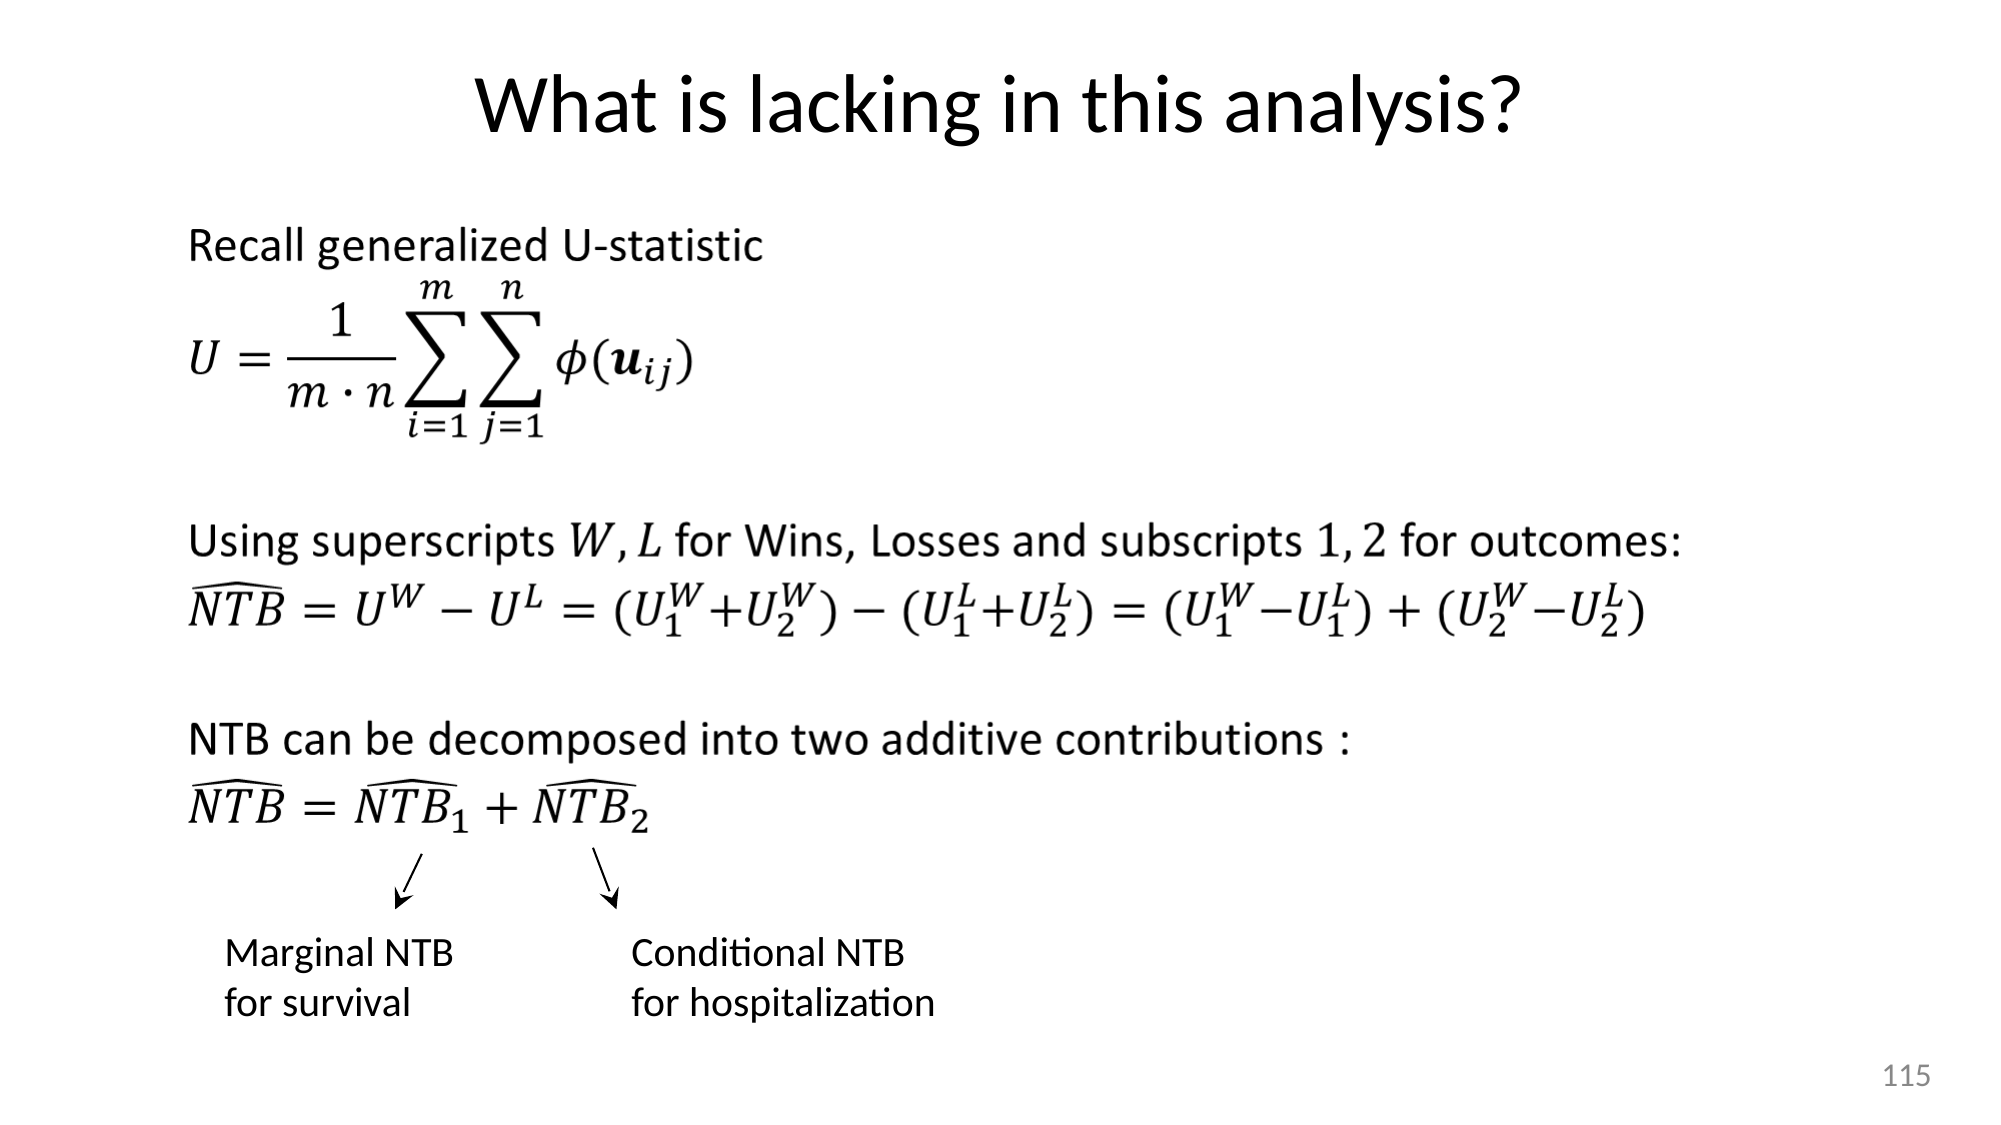

What is lacking in this analysis?

Marginal NTB
for survival
Conditional NTB
for hospitalization
115